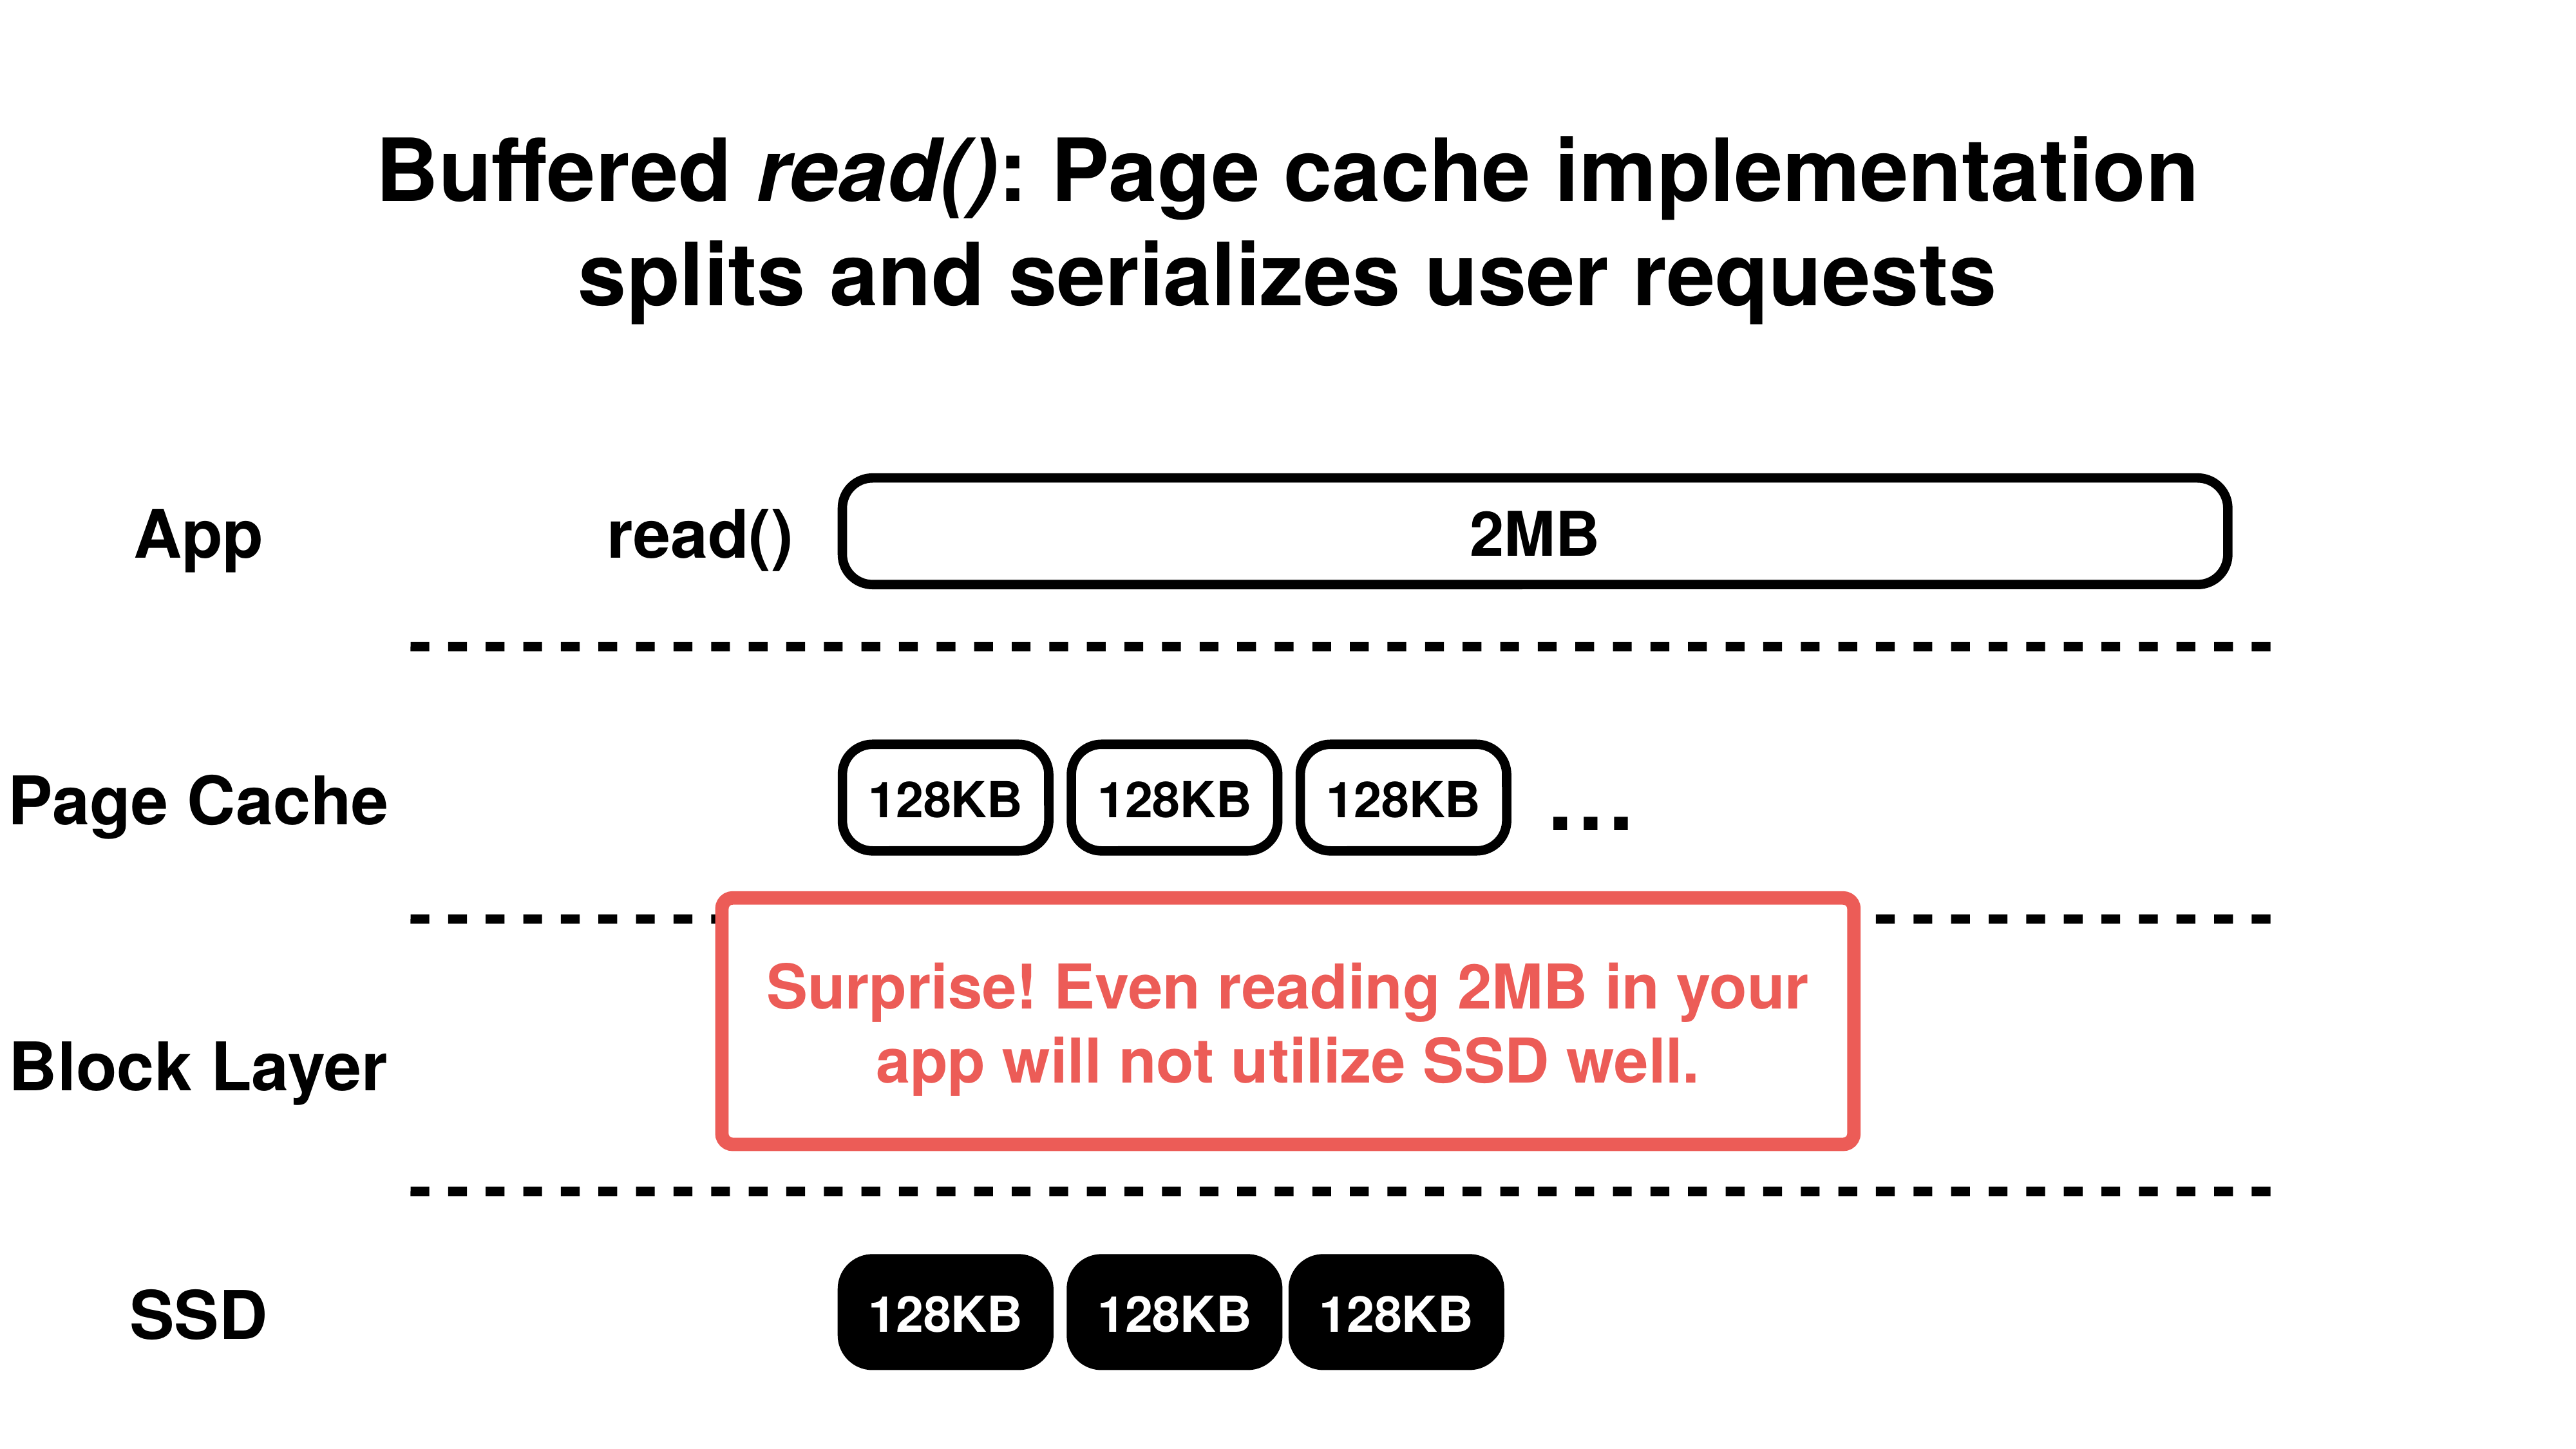

# Buffered read(): Page cache implementation splits and serializes user requests
2MB
read()
App

…
128KB
128KB
128KB
Page Cache
Surprise! Even reading 2MB in your app will not utilize SSD well.

Block Layer

128KB
128KB
128KB
SSD